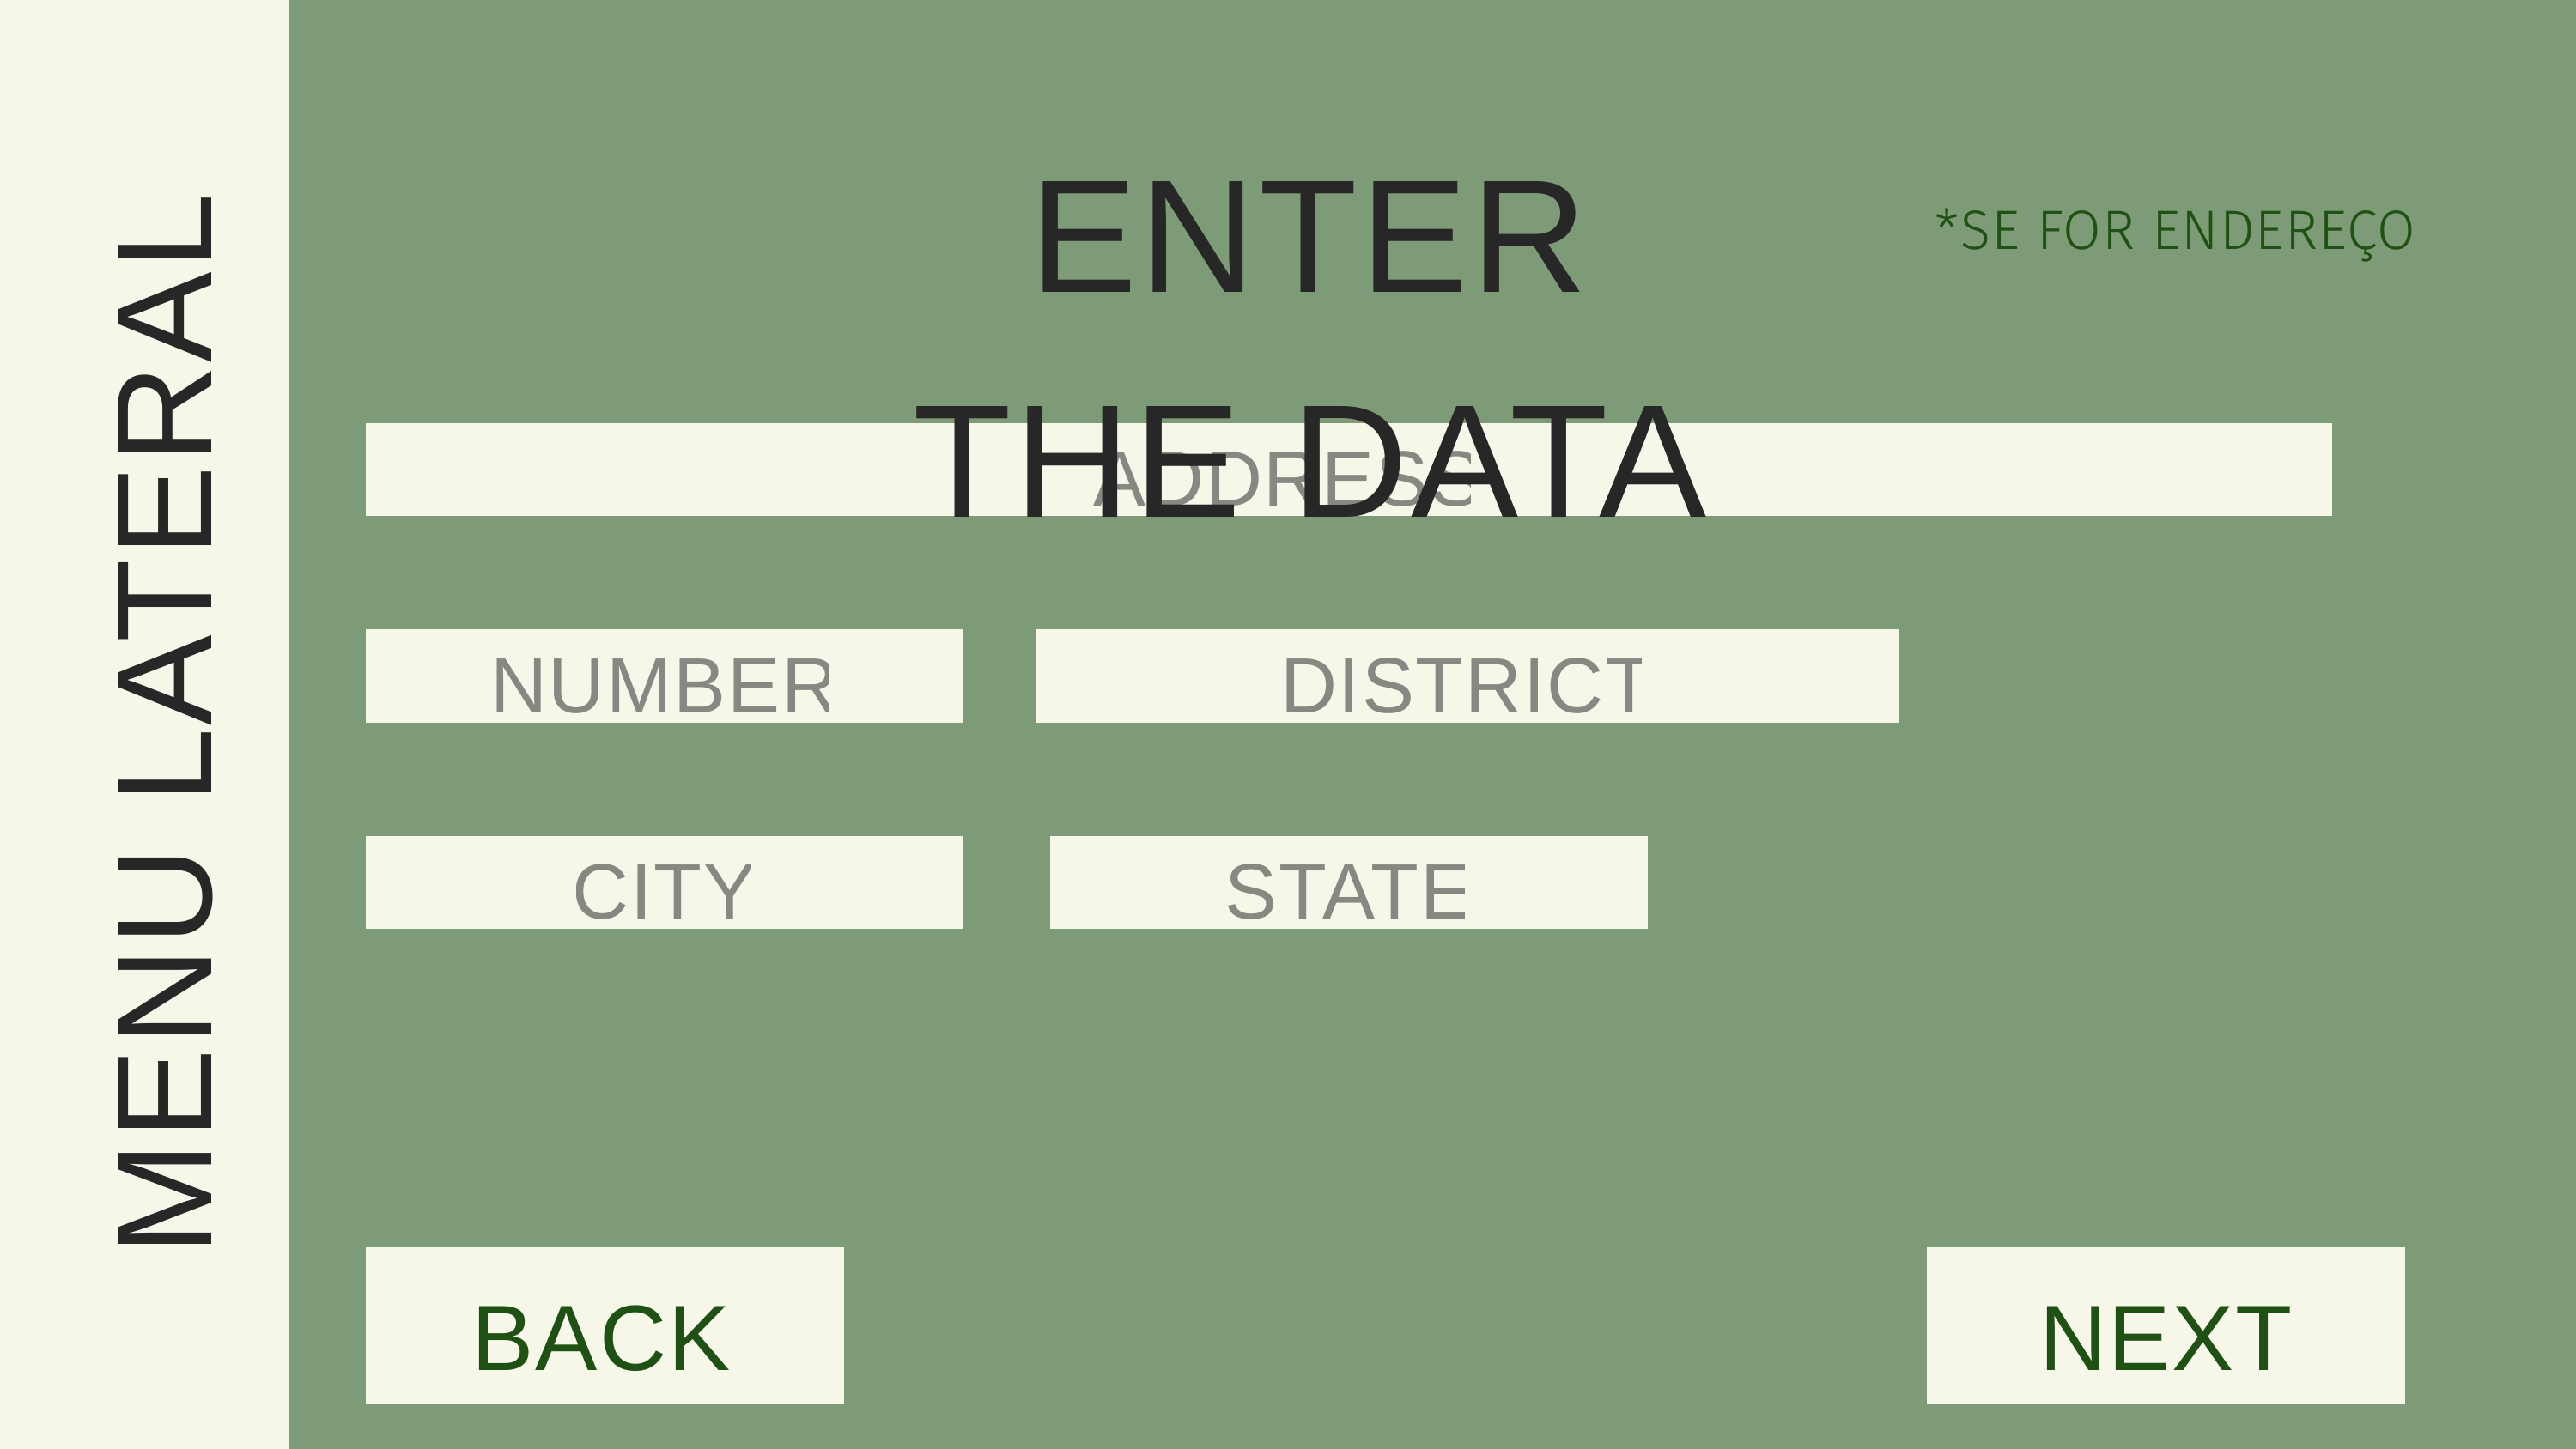

MENU LATERAL

MENU LATERAL
ENTER THE DATA
*SE FOR ENDEREÇO

ADDRESS

NUMBER

DISTRICT

CITY

STATE

BACK

NEXT